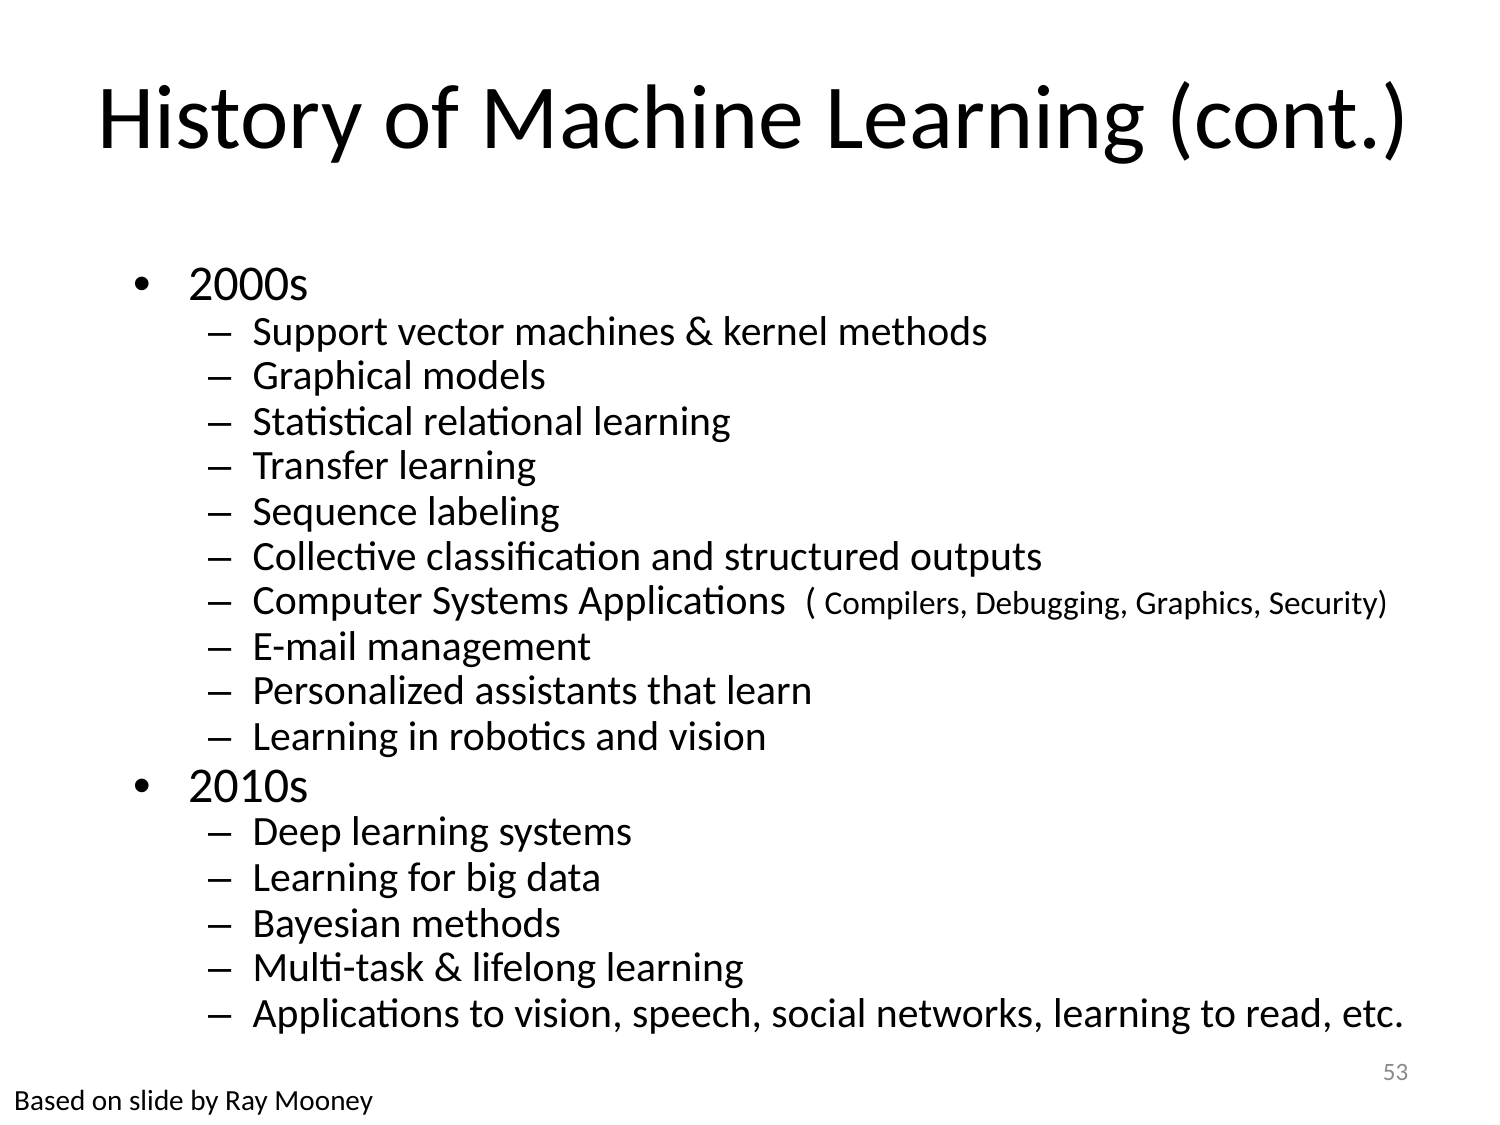

History of Machine Learning (cont.)

	•   2000s
		–  Support vector machines & kernel methods
		–  Graphical models
		–  Statistical relational learning
		–  Transfer learning
		–  Sequence labeling
		–  Collective classification and structured outputs
		–  Computer Systems Applications  ( Compilers, Debugging, Graphics, Security)
		–  E-mail management
		–  Personalized assistants that learn
		–  Learning in robotics and vision
	•   2010s
		–  Deep learning systems
		–  Learning for big data
		–  Bayesian methods
		–  Multi-task & lifelong learning
		–  Applications to vision, speech, social networks, learning to read, etc.

53
Based on slide by Ray Mooney